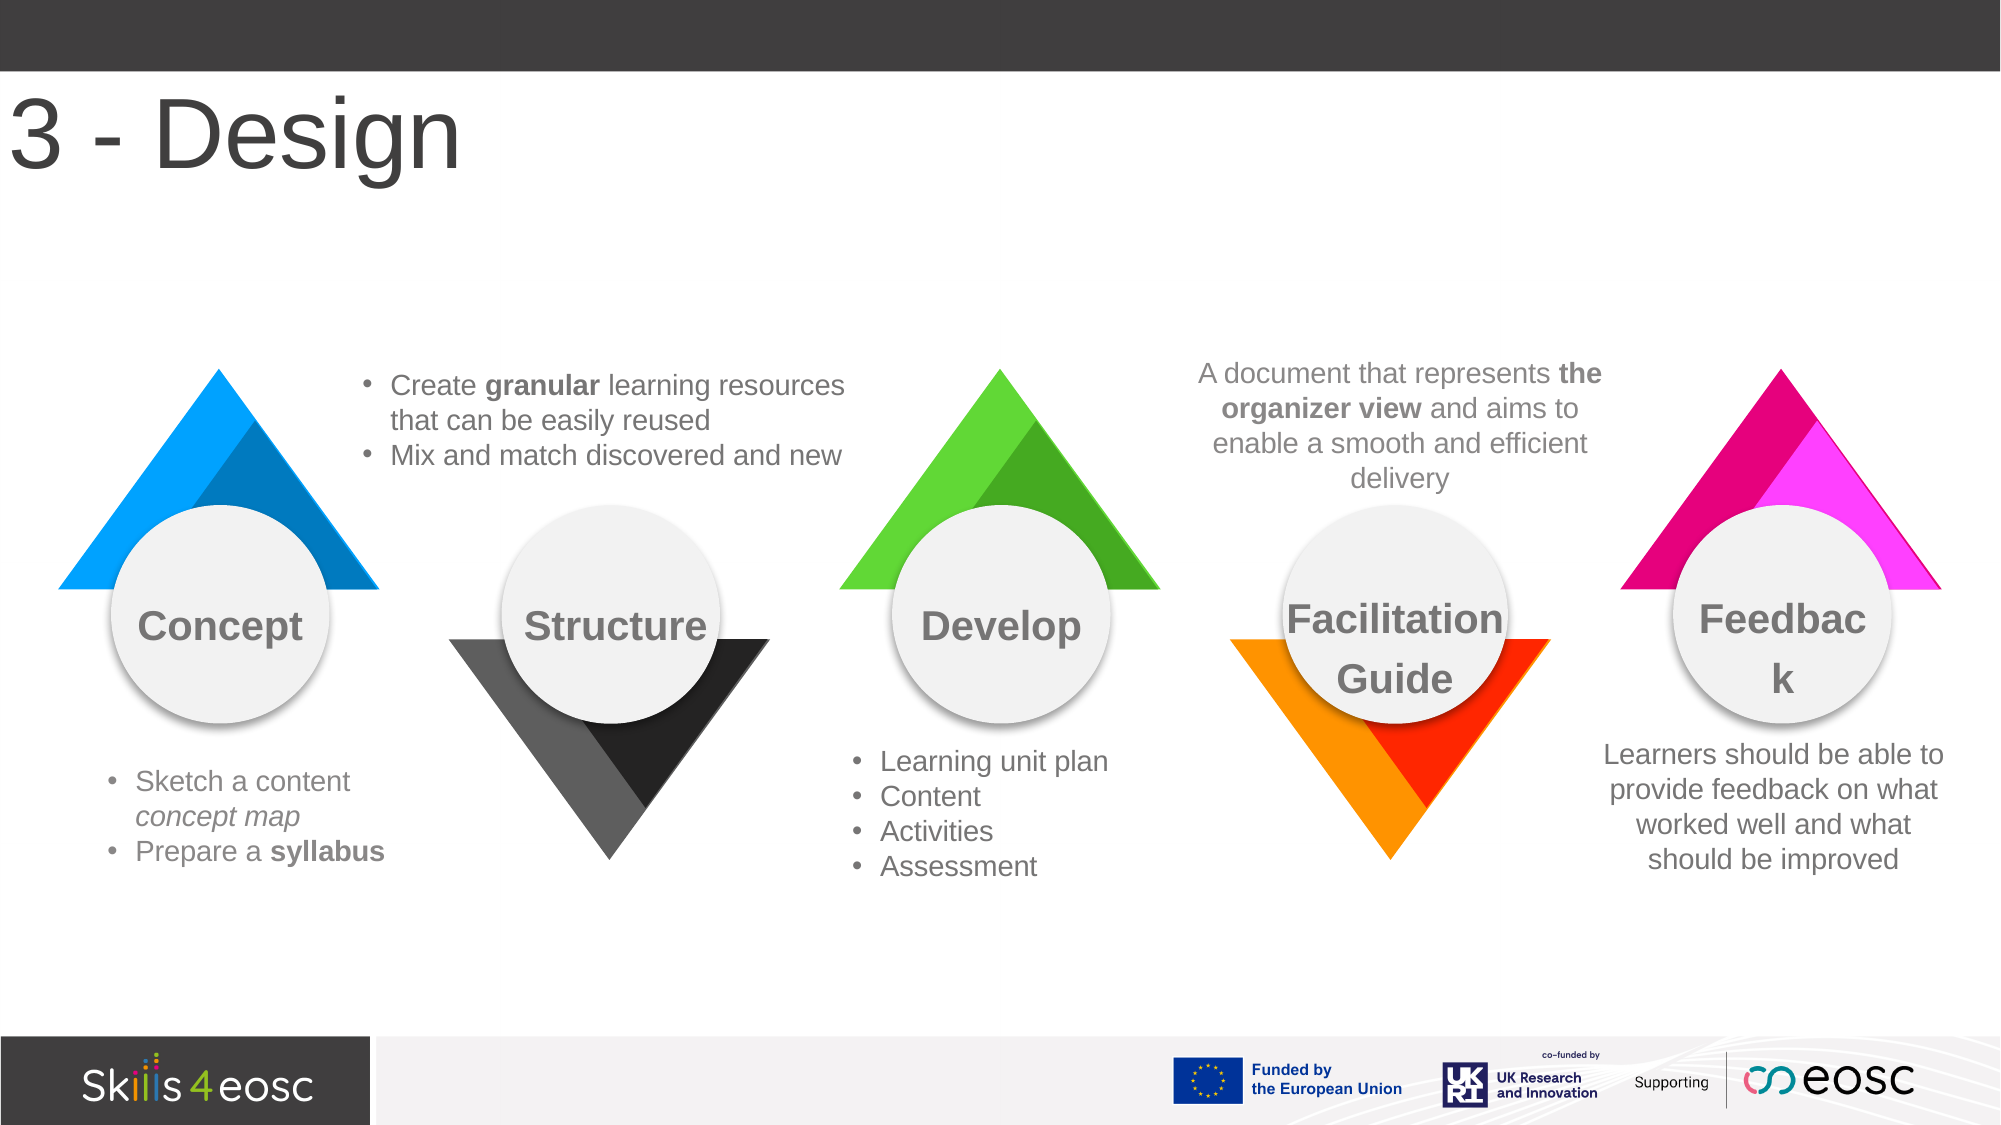

3 - Design
A document that represents the organizer view and aims to enable a smooth and efficient delivery
Create granular learning resources that can be easily reused
Mix and match discovered and new

Concept

Develop

Feedback

Facilitation Guide

Structure
Learners should be able to provide feedback on what worked well and what should be improved
Learning unit plan
Content
Activities
Assessment
Sketch a content concept map
Prepare a syllabus